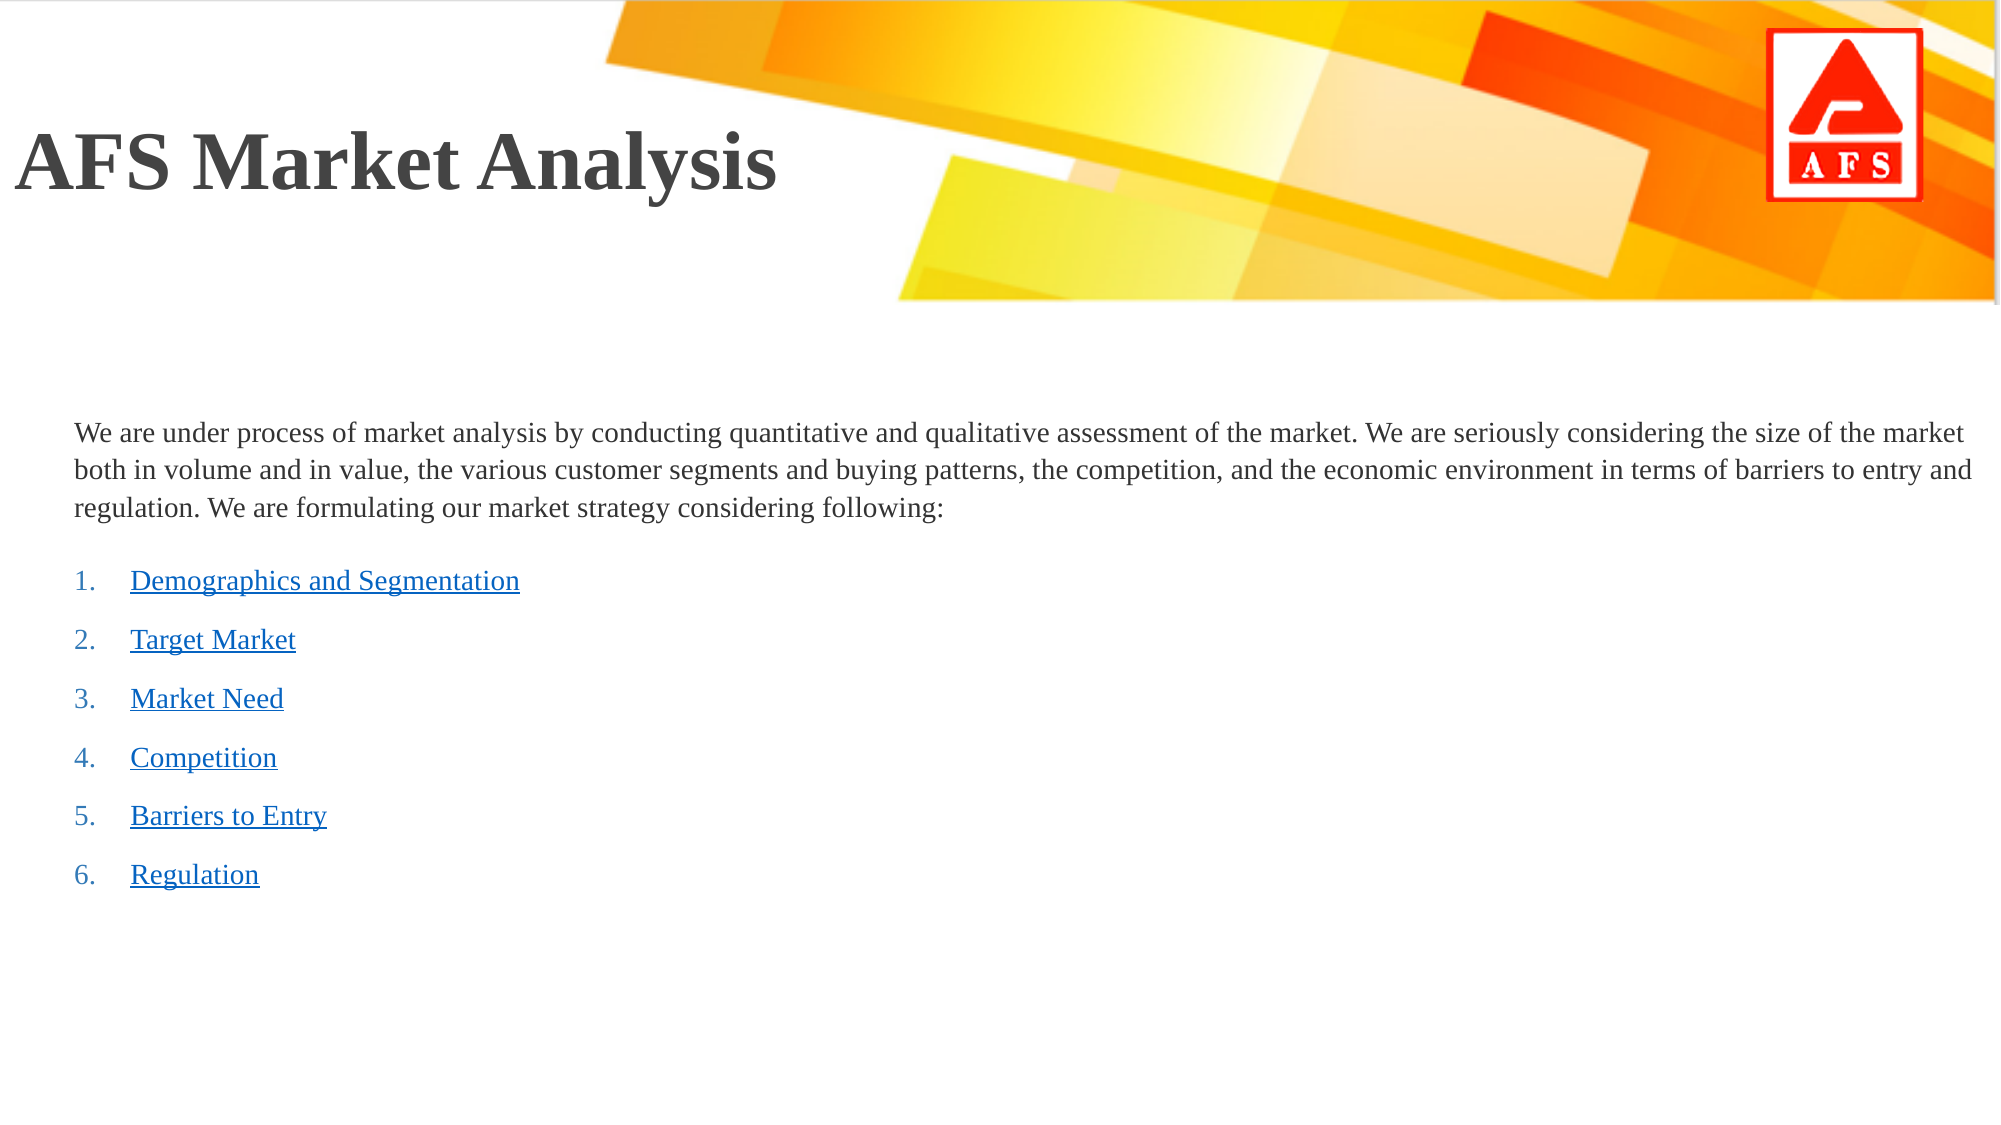

AFS Market Analysis

We are under process of market analysis by conducting quantitative and qualitative assessment of the market. We are seriously considering the size of the market both in volume and in value, the various customer segments and buying patterns, the competition, and the economic environment in terms of barriers to entry and regulation. We are formulating our market strategy considering following:
Demographics and Segmentation
Target Market
Market Need
Competition
Barriers to Entry
Regulation